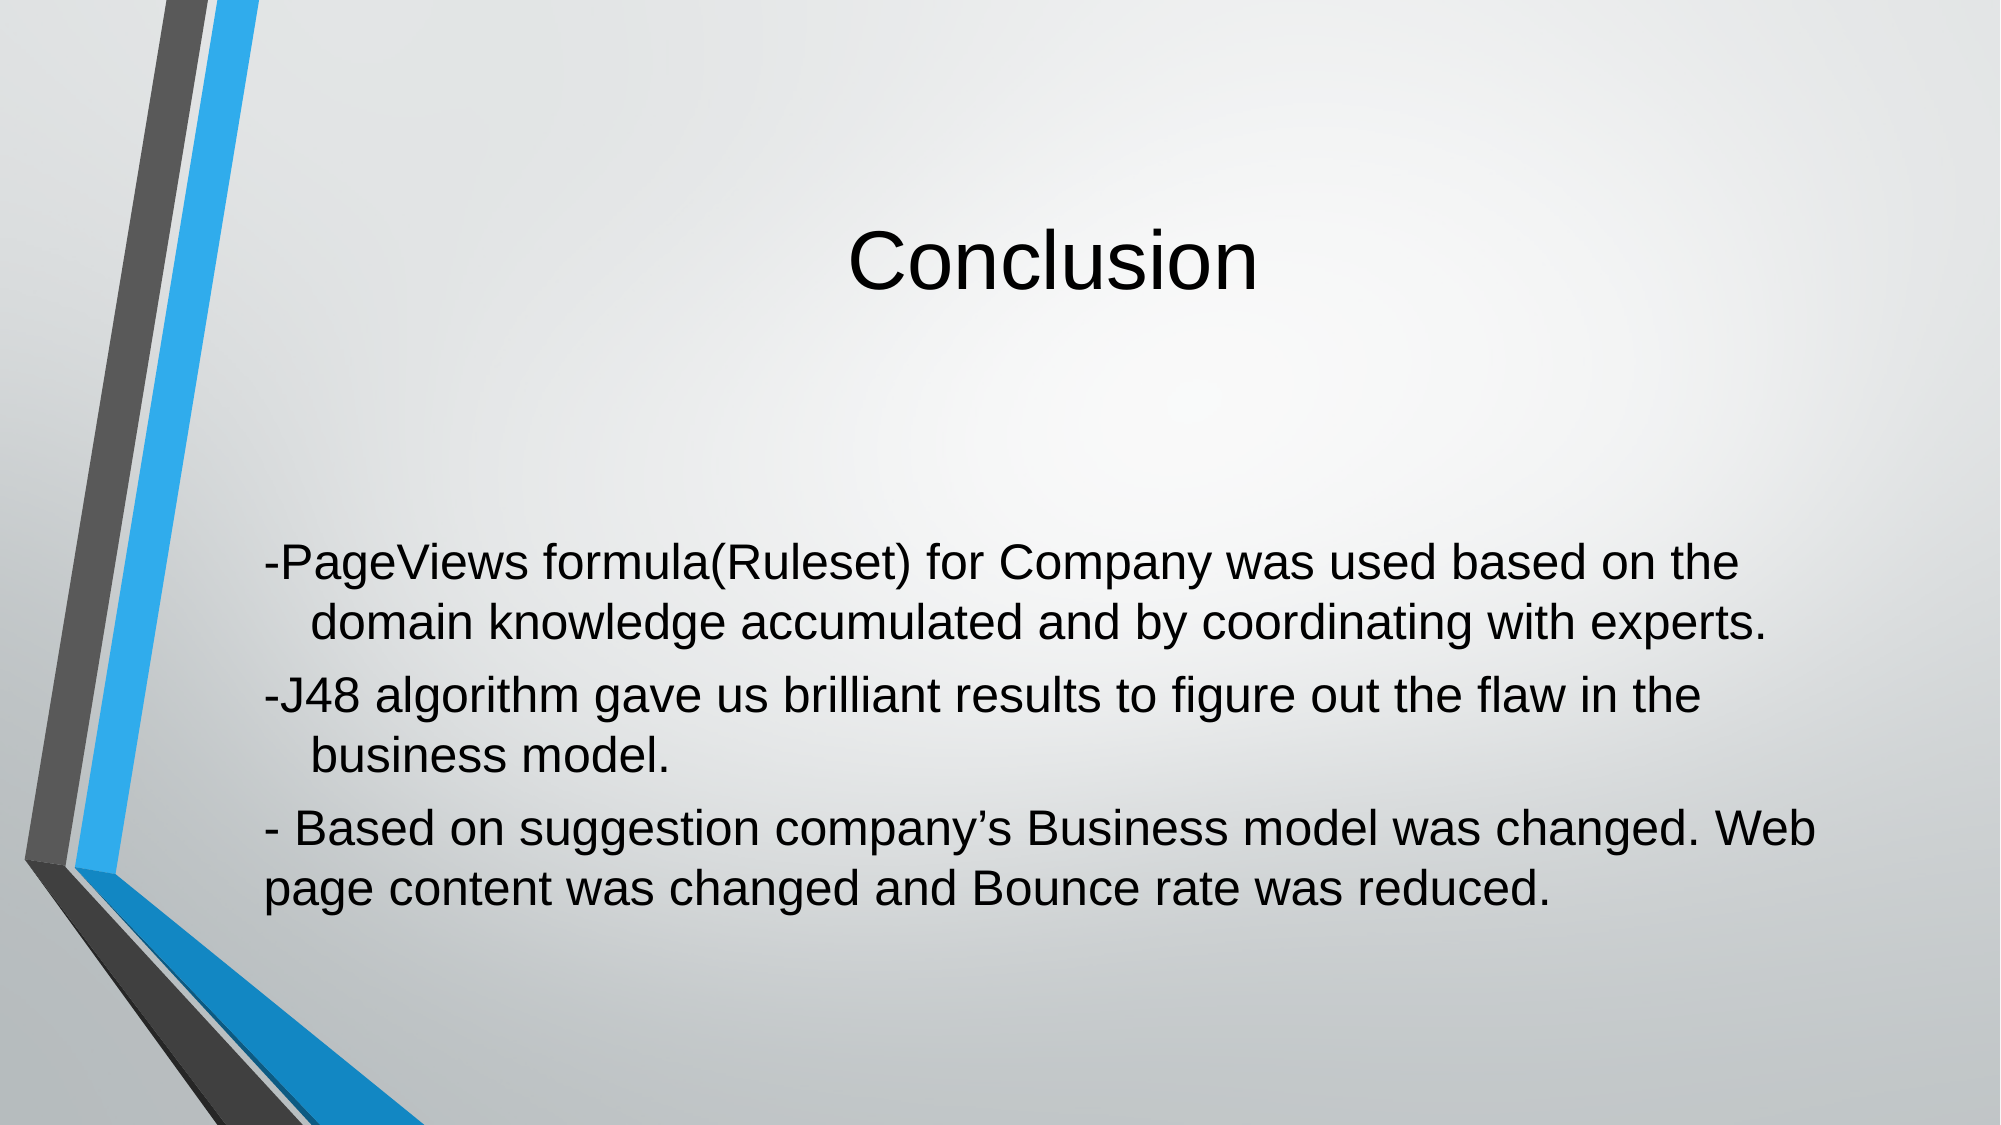

# Conclusion

-PageViews formula(Ruleset) for Company was used based on the domain knowledge accumulated and by coordinating with experts.
-J48 algorithm gave us brilliant results to figure out the flaw in the business model.
- Based on suggestion company’s Business model was changed. Web page content was changed and Bounce rate was reduced.